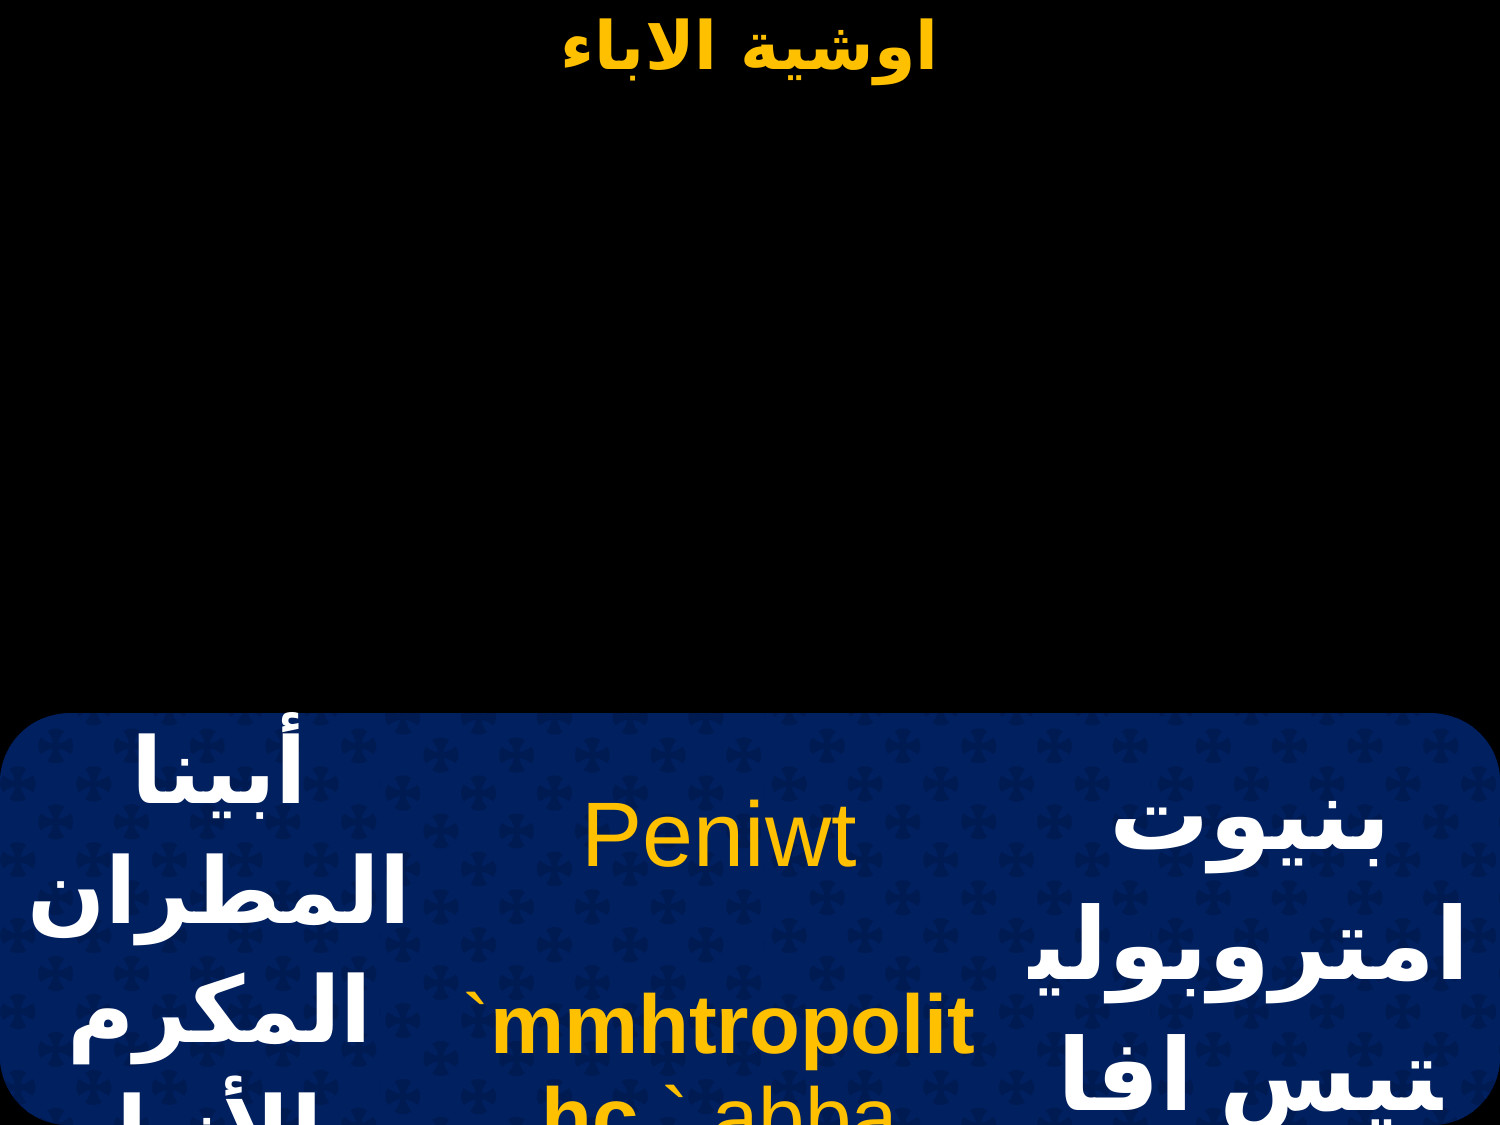

| أبينا المطران المكرم الأنبا (دانيال) | Peniwt `mmhtropolithc ` abba (Dani3l). | بنيوت امتروبوليتيس افا (دانيال) |
| --- | --- | --- |